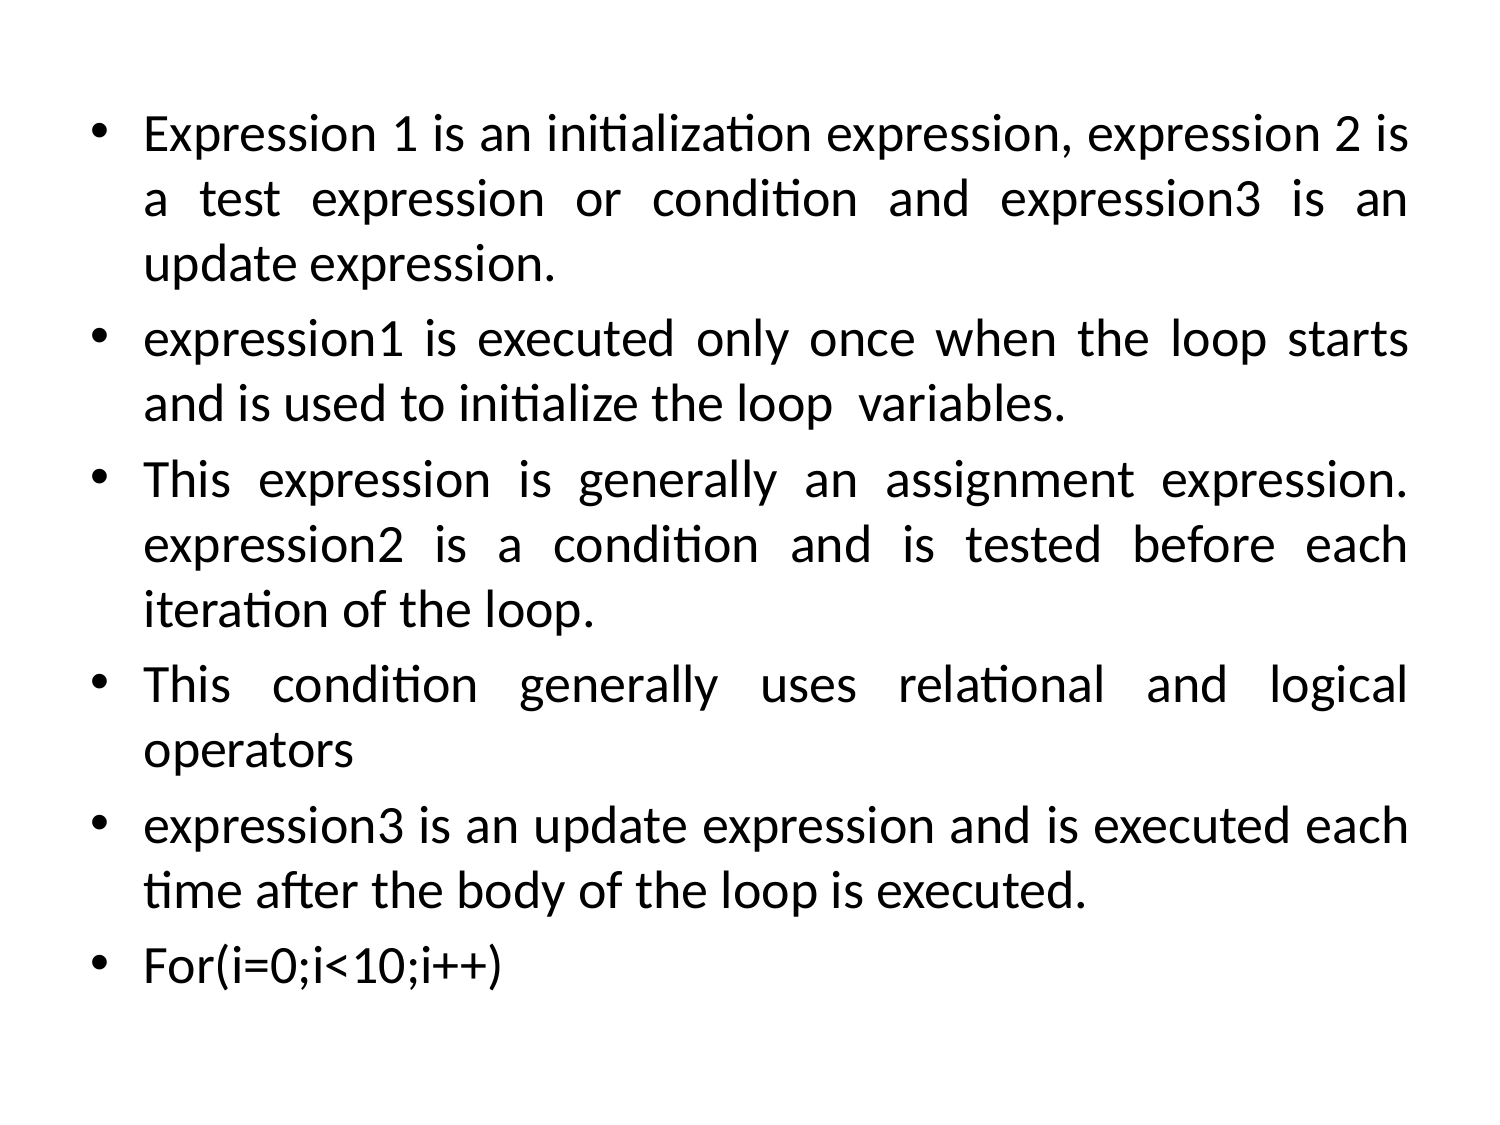

Expression 1 is an initialization expression, expression 2 is a test expression or condition and expression3 is an update expression.
expression1 is executed only once when the loop starts and is used to initialize the loop  variables.
This expression is generally an assignment expression. expression2 is a condition and is tested before each iteration of the loop.
This condition generally uses relational and logical operators
expression3 is an update expression and is executed each time after the body of the loop is executed.
For(i=0;i<10;i++)